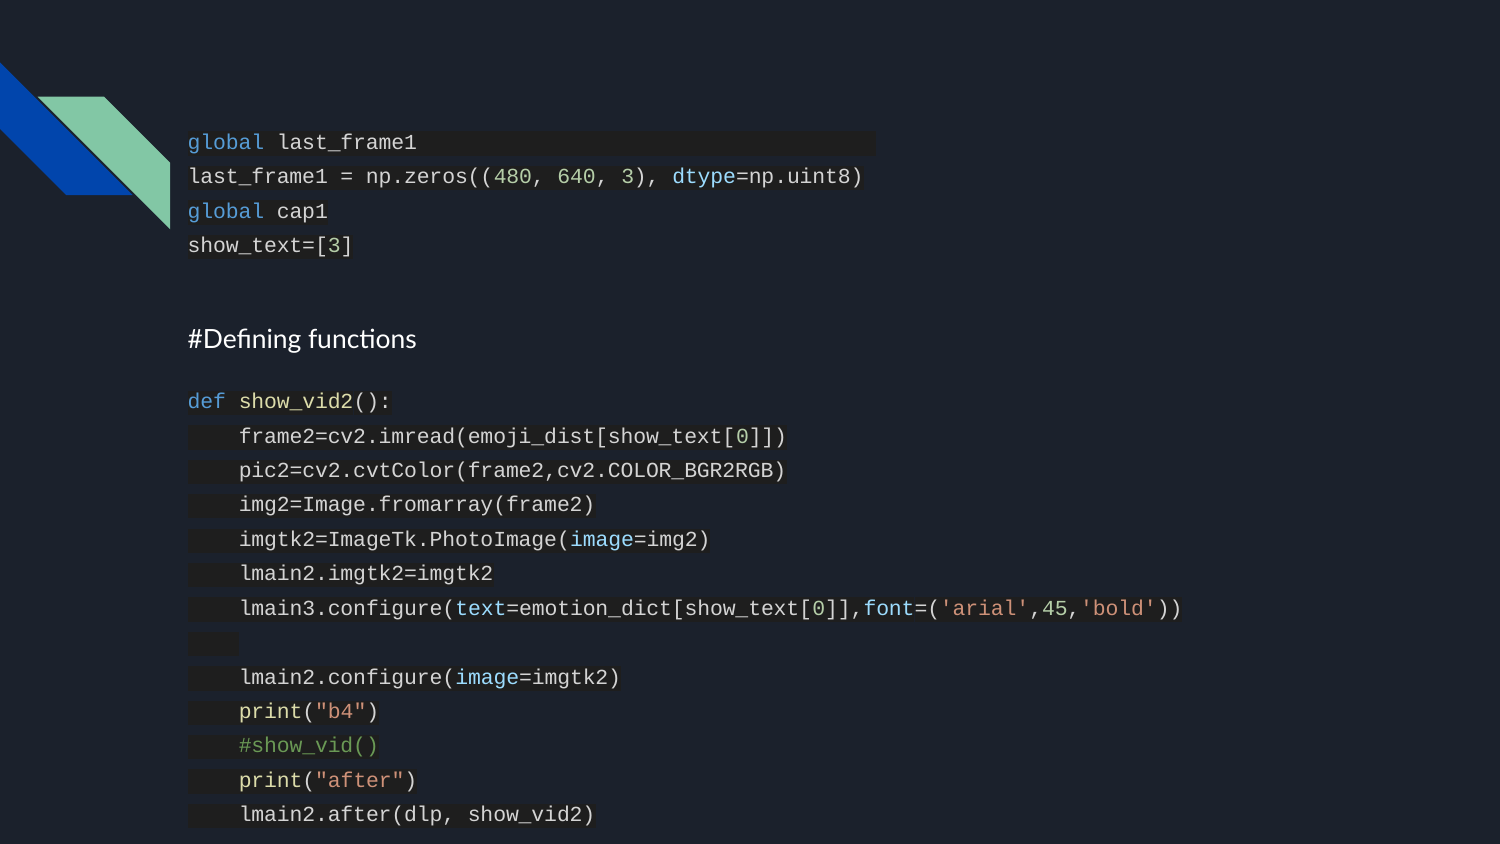

global last_frame1
last_frame1 = np.zeros((480, 640, 3), dtype=np.uint8)
global cap1
show_text=[3]

#Defining functions
def show_vid2():
    frame2=cv2.imread(emoji_dist[show_text[0]])
    pic2=cv2.cvtColor(frame2,cv2.COLOR_BGR2RGB)
    img2=Image.fromarray(frame2)
    imgtk2=ImageTk.PhotoImage(image=img2)
    lmain2.imgtk2=imgtk2
    lmain3.configure(text=emotion_dict[show_text[0]],font=('arial',45,'bold'))

    lmain2.configure(image=imgtk2)
    print("b4")
    #show_vid()
    print("after")
    lmain2.after(dlp, show_vid2)